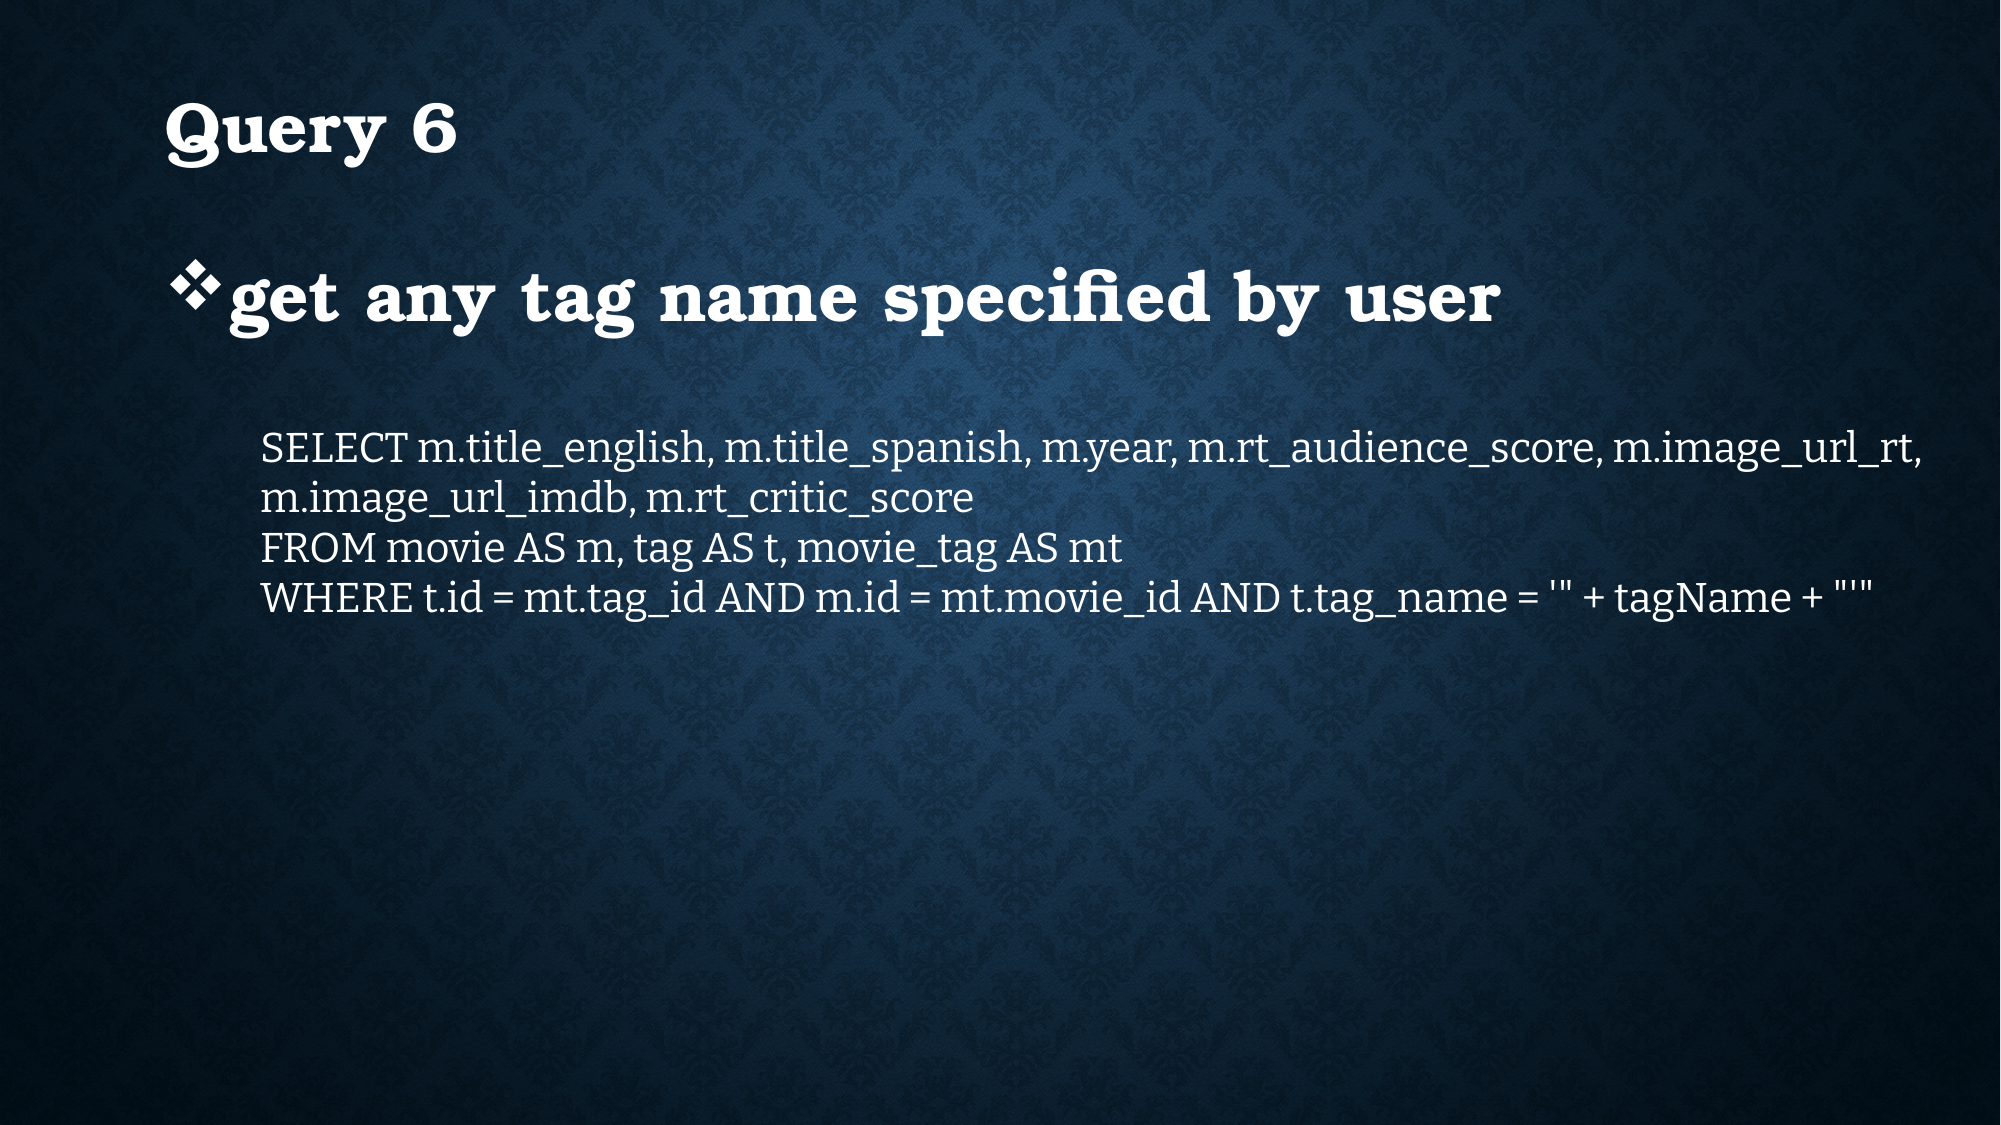

Query 6

get any tag name specified by user
SELECT m.title_english, m.title_spanish, m.year, m.rt_audience_score, m.image_url_rt, m.image_url_imdb, m.rt_critic_score
FROM movie AS m, tag AS t, movie_tag AS mt
WHERE t.id = mt.tag_id AND m.id = mt.movie_id AND t.tag_name = '" + tagName + "'"